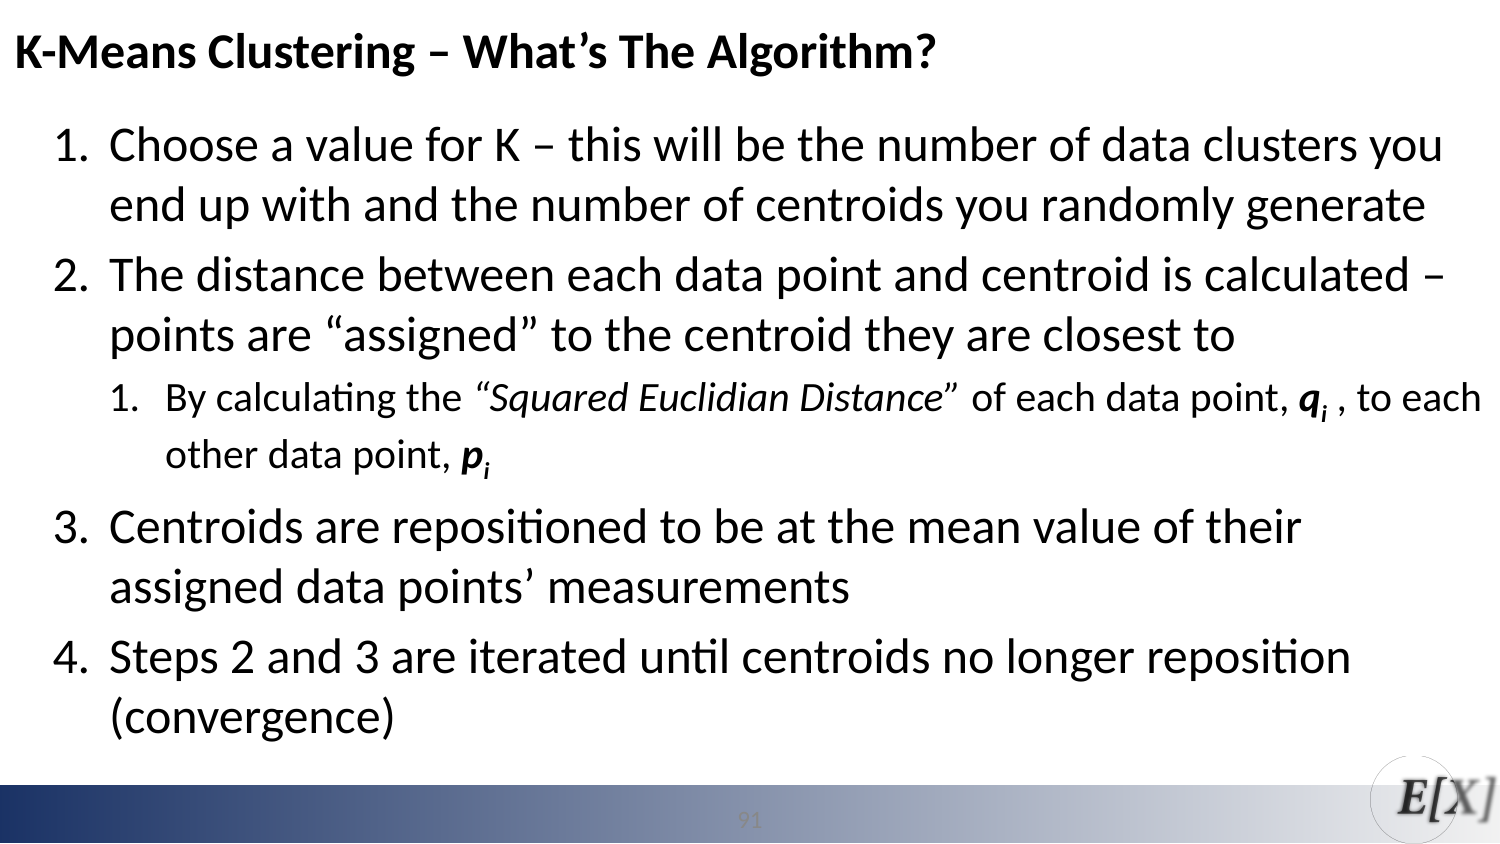

K-Means Clustering – What’s The Algorithm?
Choose a value for K – this will be the number of data clusters you end up with and the number of centroids you randomly generate
The distance between each data point and centroid is calculated – points are “assigned” to the centroid they are closest to
By calculating the “Squared Euclidian Distance” of each data point, qi , to each other data point, pi
Centroids are repositioned to be at the mean value of their assigned data points’ measurements
Steps 2 and 3 are iterated until centroids no longer reposition (convergence)
91